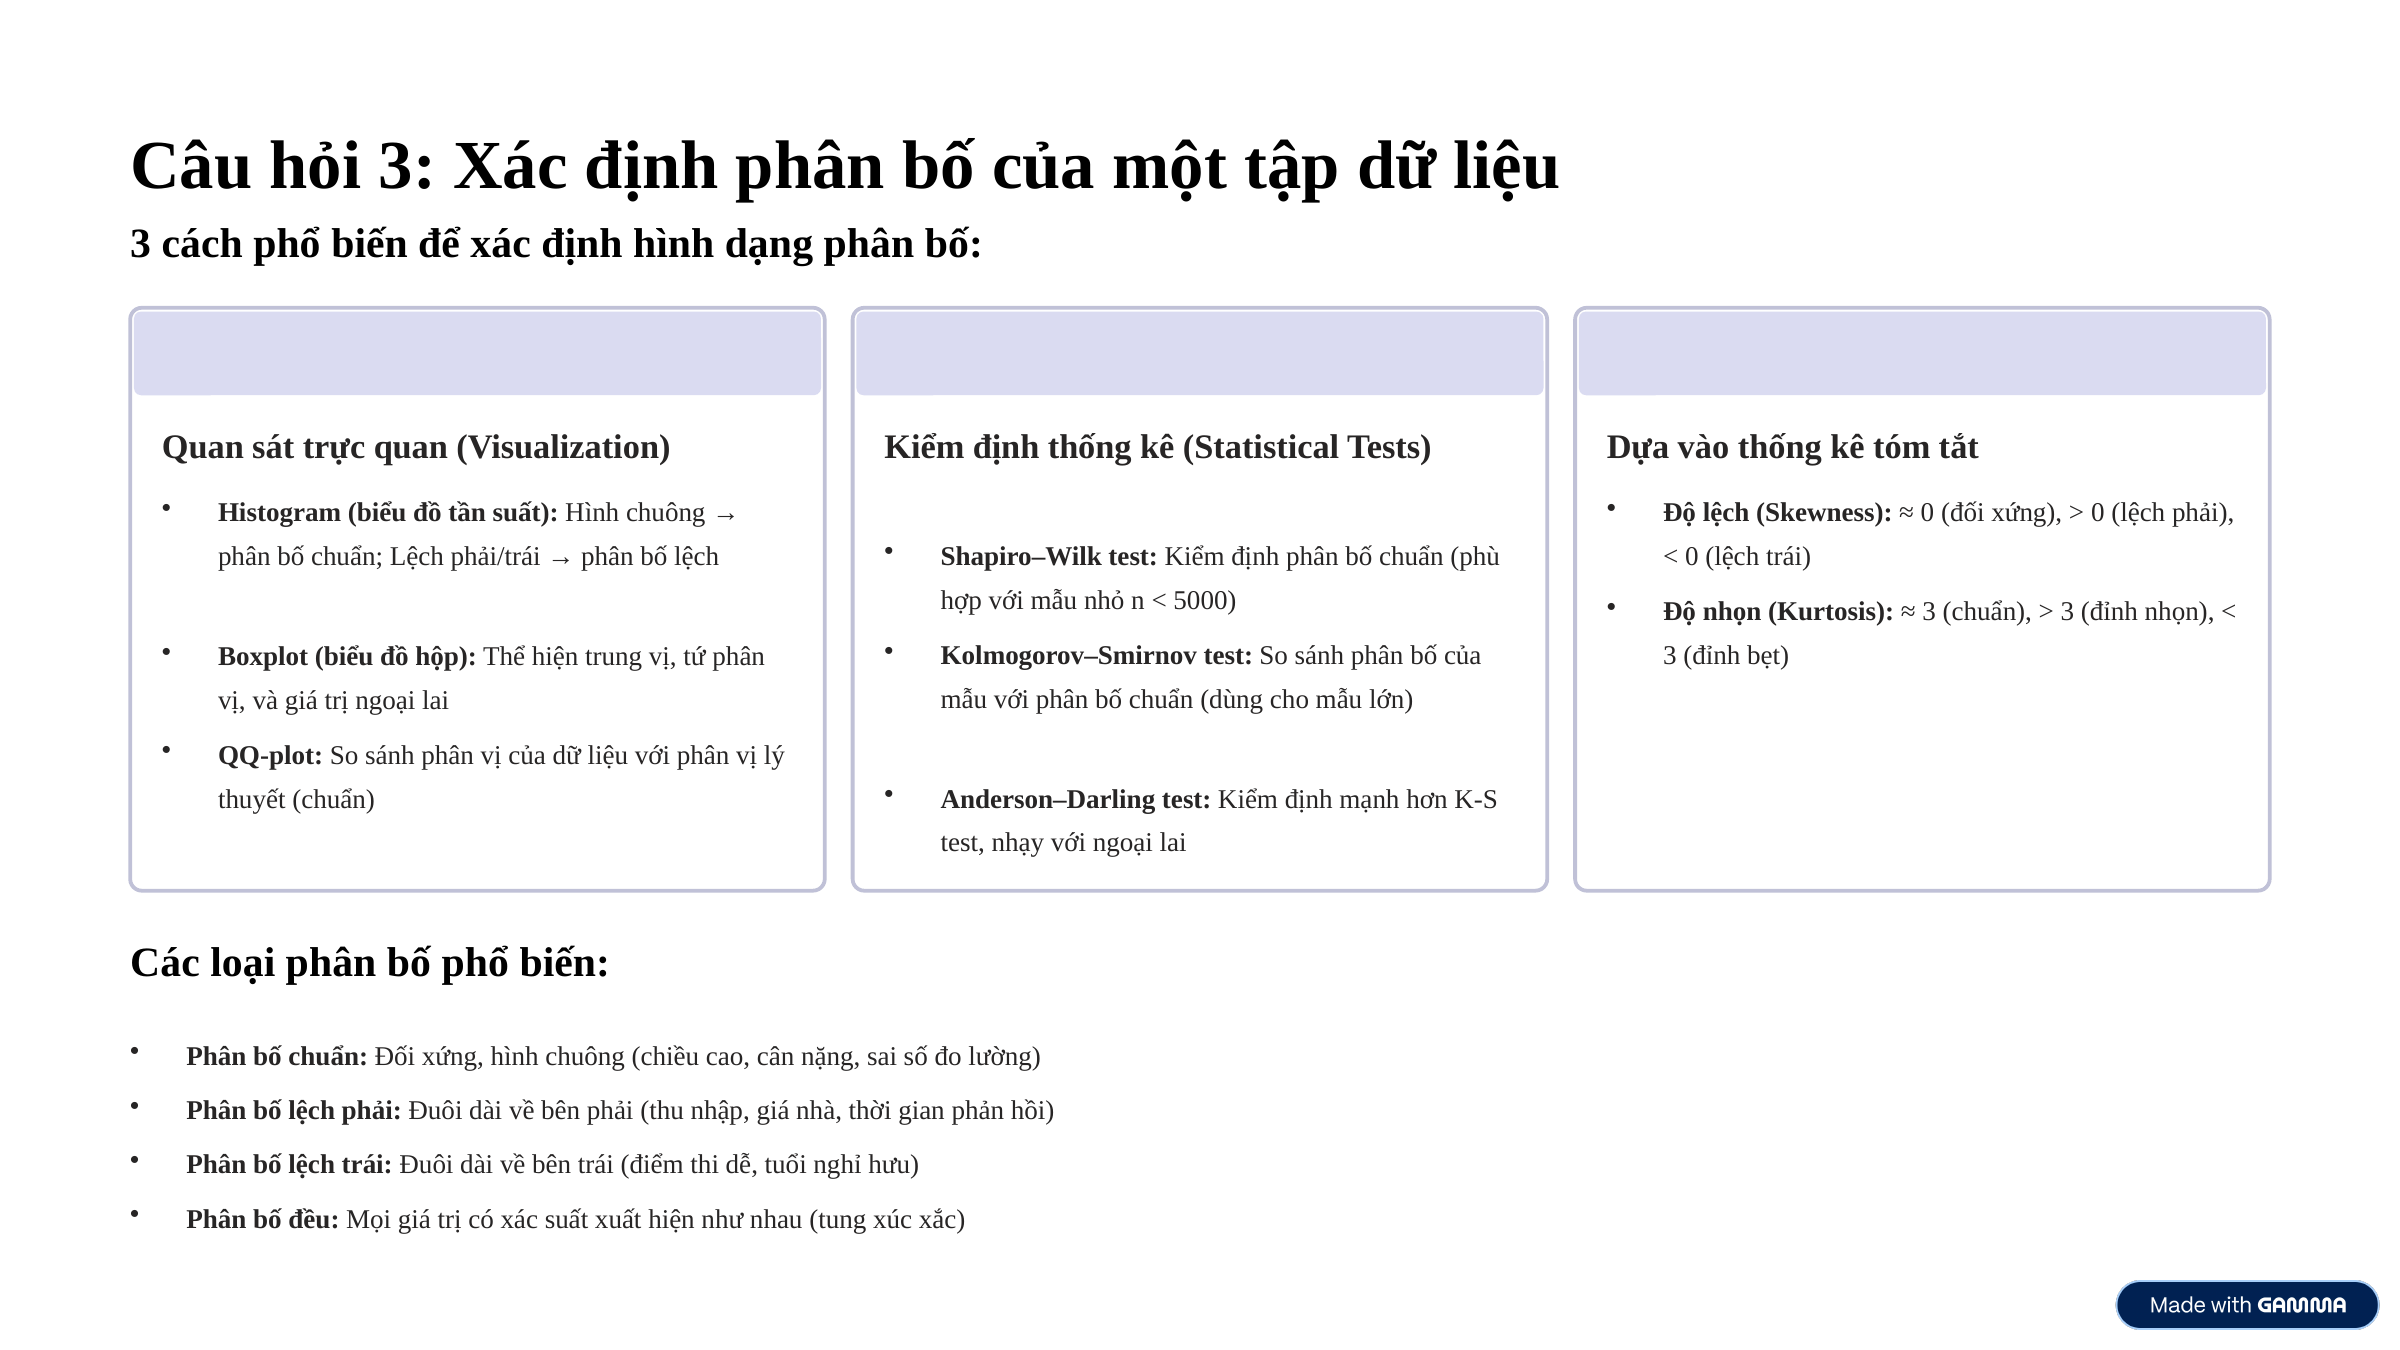

Câu hỏi 3: Xác định phân bố của một tập dữ liệu
3 cách phổ biến để xác định hình dạng phân bố:

Quan sát trực quan (Visualization)
Kiểm định thống kê (Statistical Tests)
Dựa vào thống kê tóm tắt
Histogram (biểu đồ tần suất): Hình chuông → phân bố chuẩn; Lệch phải/trái → phân bố lệch
Độ lệch (Skewness): ≈ 0 (đối xứng), > 0 (lệch phải), < 0 (lệch trái)
Shapiro–Wilk test: Kiểm định phân bố chuẩn (phù hợp với mẫu nhỏ n < 5000)
Độ nhọn (Kurtosis): ≈ 3 (chuẩn), > 3 (đỉnh nhọn), < 3 (đỉnh bẹt)
Kolmogorov–Smirnov test: So sánh phân bố của mẫu với phân bố chuẩn (dùng cho mẫu lớn)
Boxplot (biểu đồ hộp): Thể hiện trung vị, tứ phân vị, và giá trị ngoại lai
QQ-plot: So sánh phân vị của dữ liệu với phân vị lý thuyết (chuẩn)
Anderson–Darling test: Kiểm định mạnh hơn K-S test, nhạy với ngoại lai
Các loại phân bố phổ biến:
Phân bố chuẩn: Đối xứng, hình chuông (chiều cao, cân nặng, sai số đo lường)
Phân bố lệch phải: Đuôi dài về bên phải (thu nhập, giá nhà, thời gian phản hồi)
Phân bố lệch trái: Đuôi dài về bên trái (điểm thi dễ, tuổi nghỉ hưu)
Phân bố đều: Mọi giá trị có xác suất xuất hiện như nhau (tung xúc xắc)